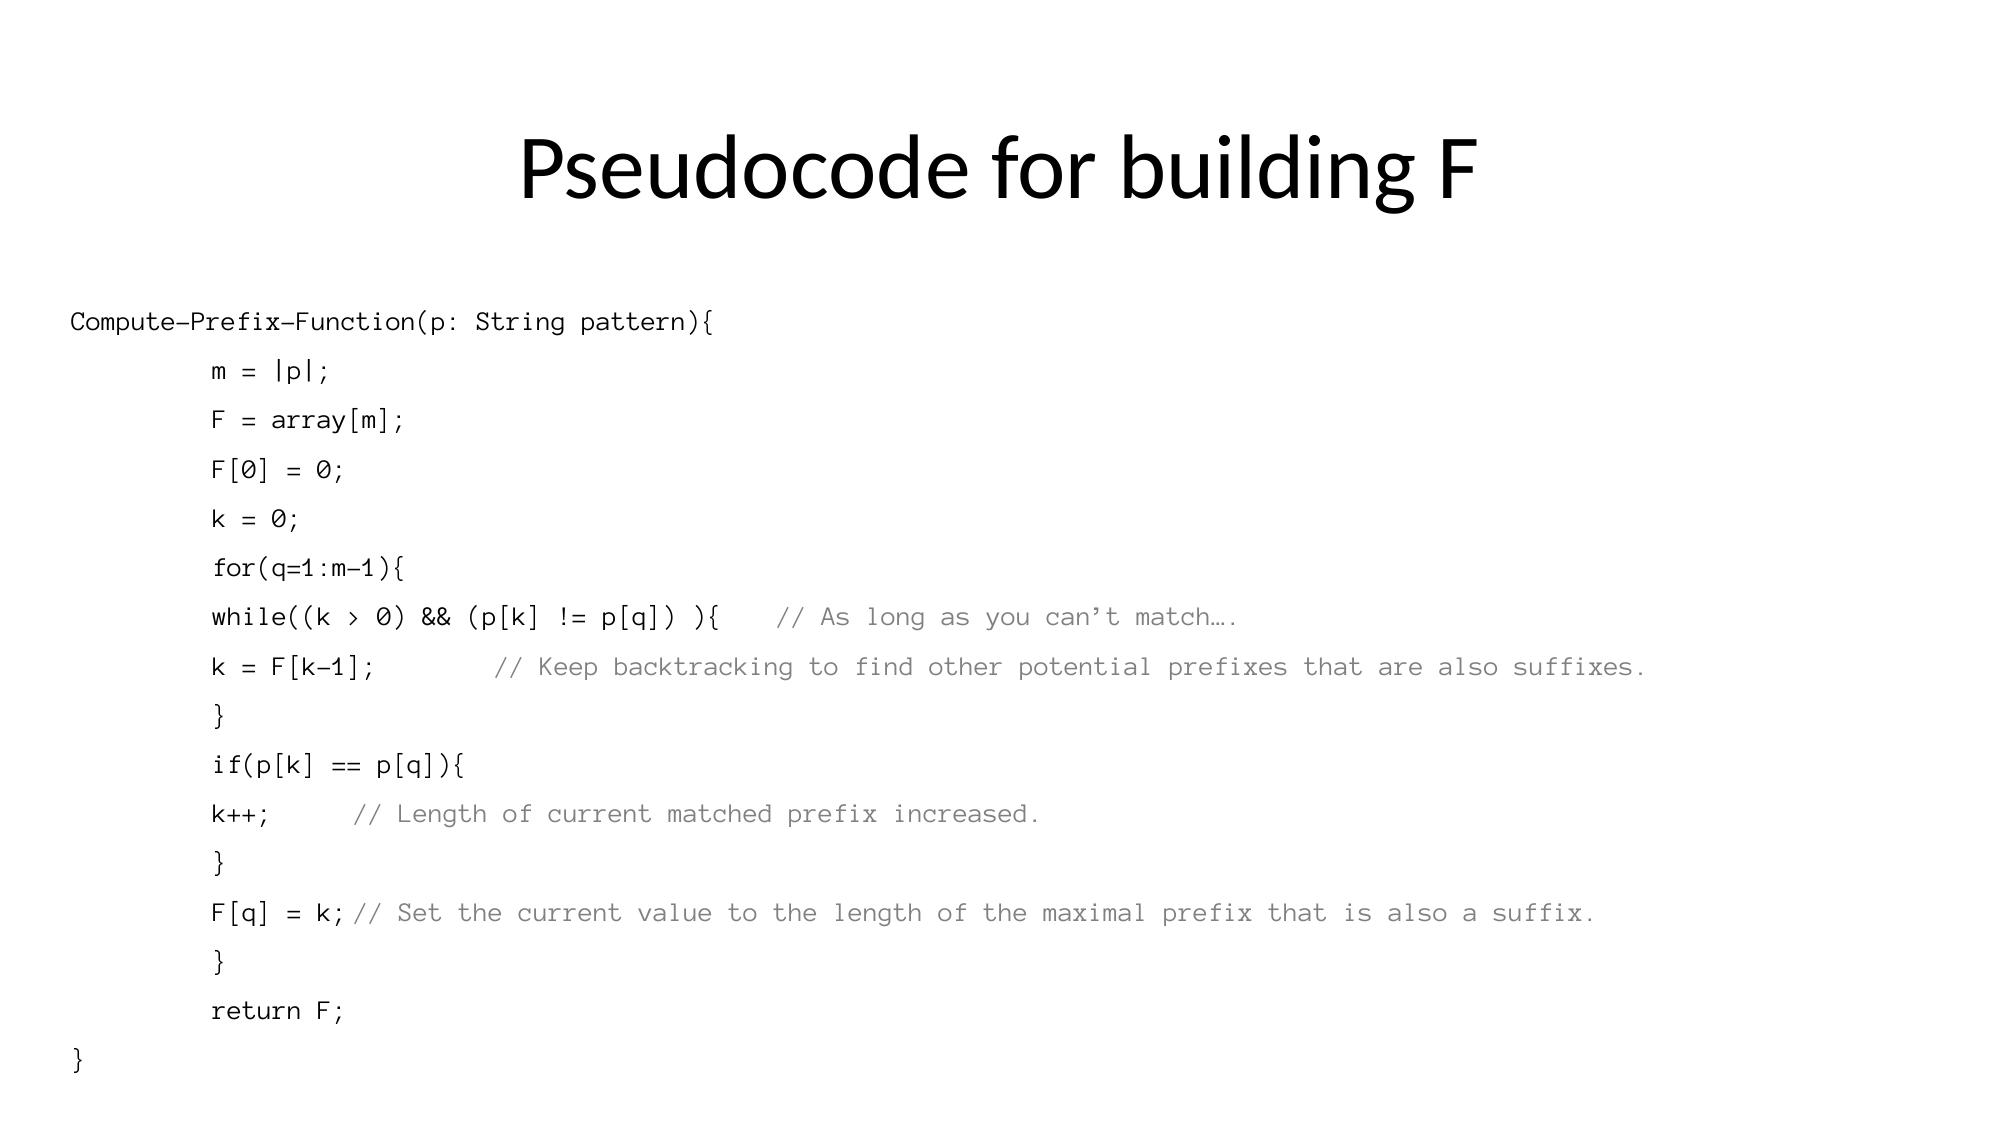

# Pseudocode for building F
Compute-Prefix-Function(p: String pattern){
	m = |p|;
	F = array[m];
	F[0] = 0;
	k = 0;
	for(q=1:m-1){
		while((k > 0) && (p[k] != p[q]) ){	// As long as you can’t match….
			k = F[k-1]; 				// Keep backtracking to find other potential prefixes that are also suffixes.
		}
		if(p[k] == p[q]){
			k++;						// Length of current matched prefix increased.
		}
		F[q] = k;						// Set the current value to the length of the maximal prefix that is also a suffix.
	}
	return F;
}